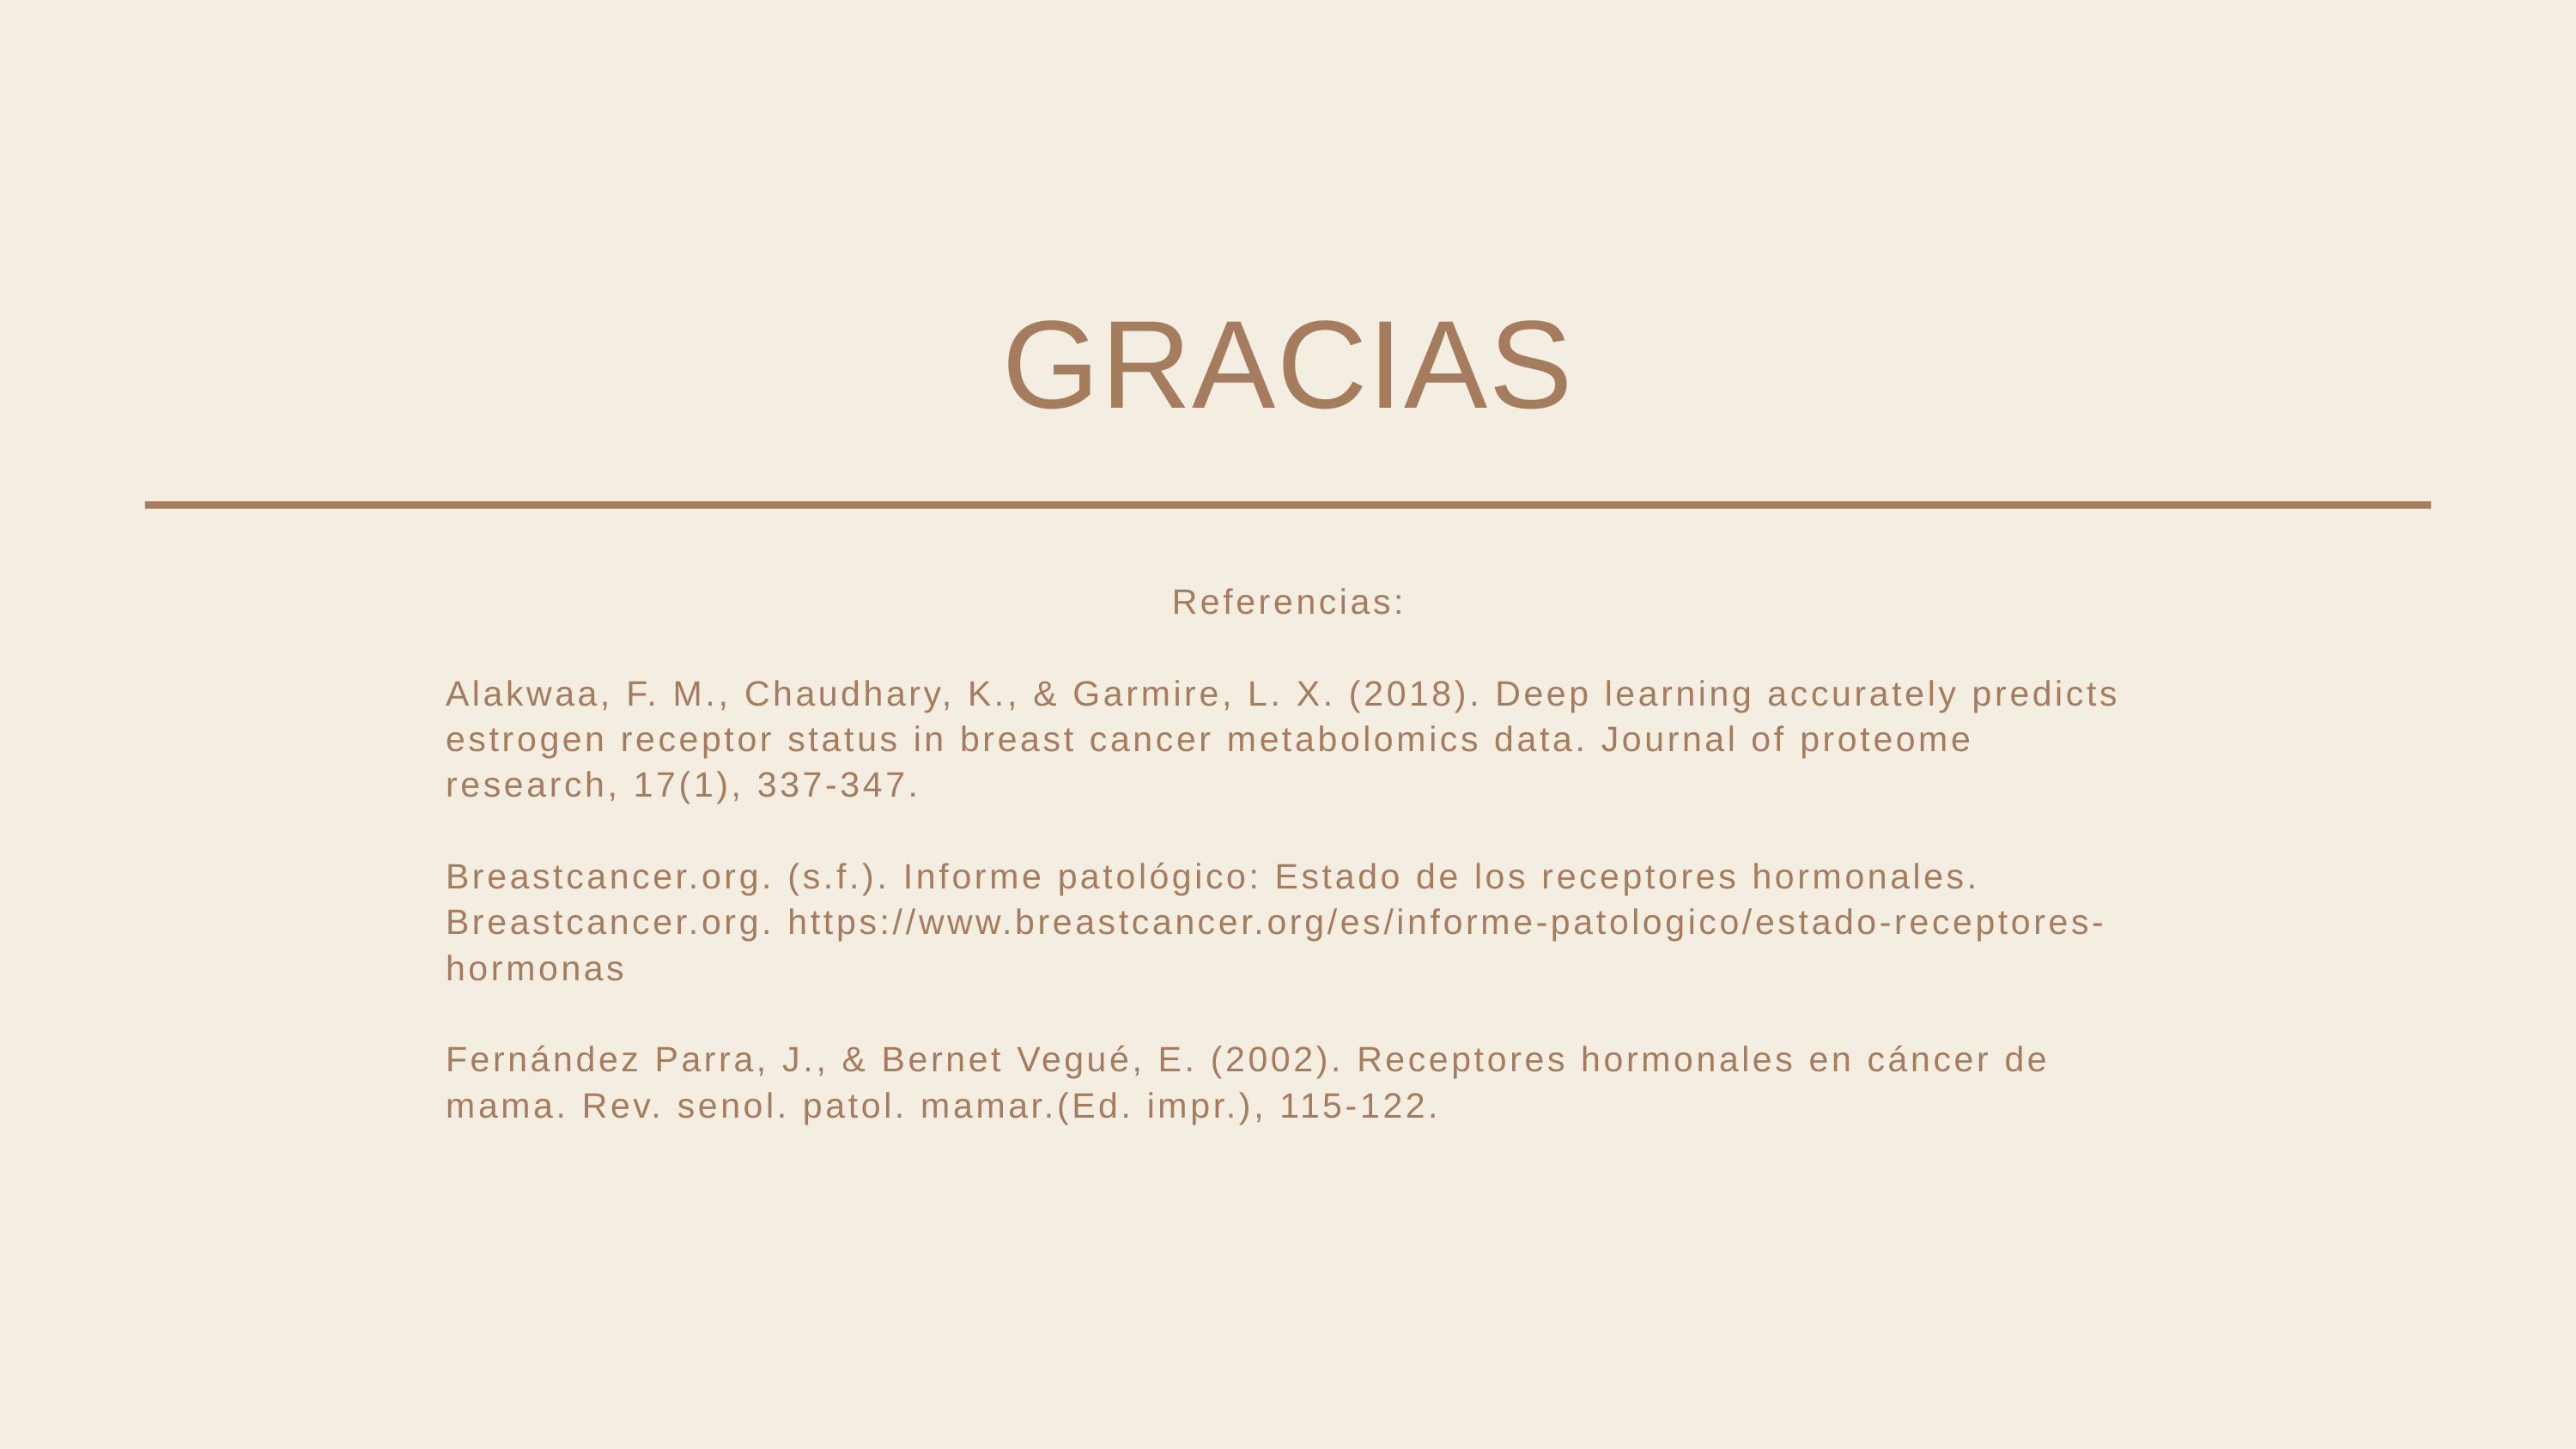

GRACIAS

Referencias:

Alakwaa, F. M., Chaudhary, K., & Garmire, L. X. (2018). Deep learning accurately predicts estrogen receptor status in breast cancer metabolomics data. Journal of proteome research, 17(1), 337-347.

Breastcancer.org. (s.f.). Informe patológico: Estado de los receptores hormonales. Breastcancer.org. https://www.breastcancer.org/es/informe-patologico/estado-receptores-hormonas

Fernández Parra, J., & Bernet Vegué, E. (2002). Receptores hormonales en cáncer de mama. Rev. senol. patol. mamar.(Ed. impr.), 115-122.